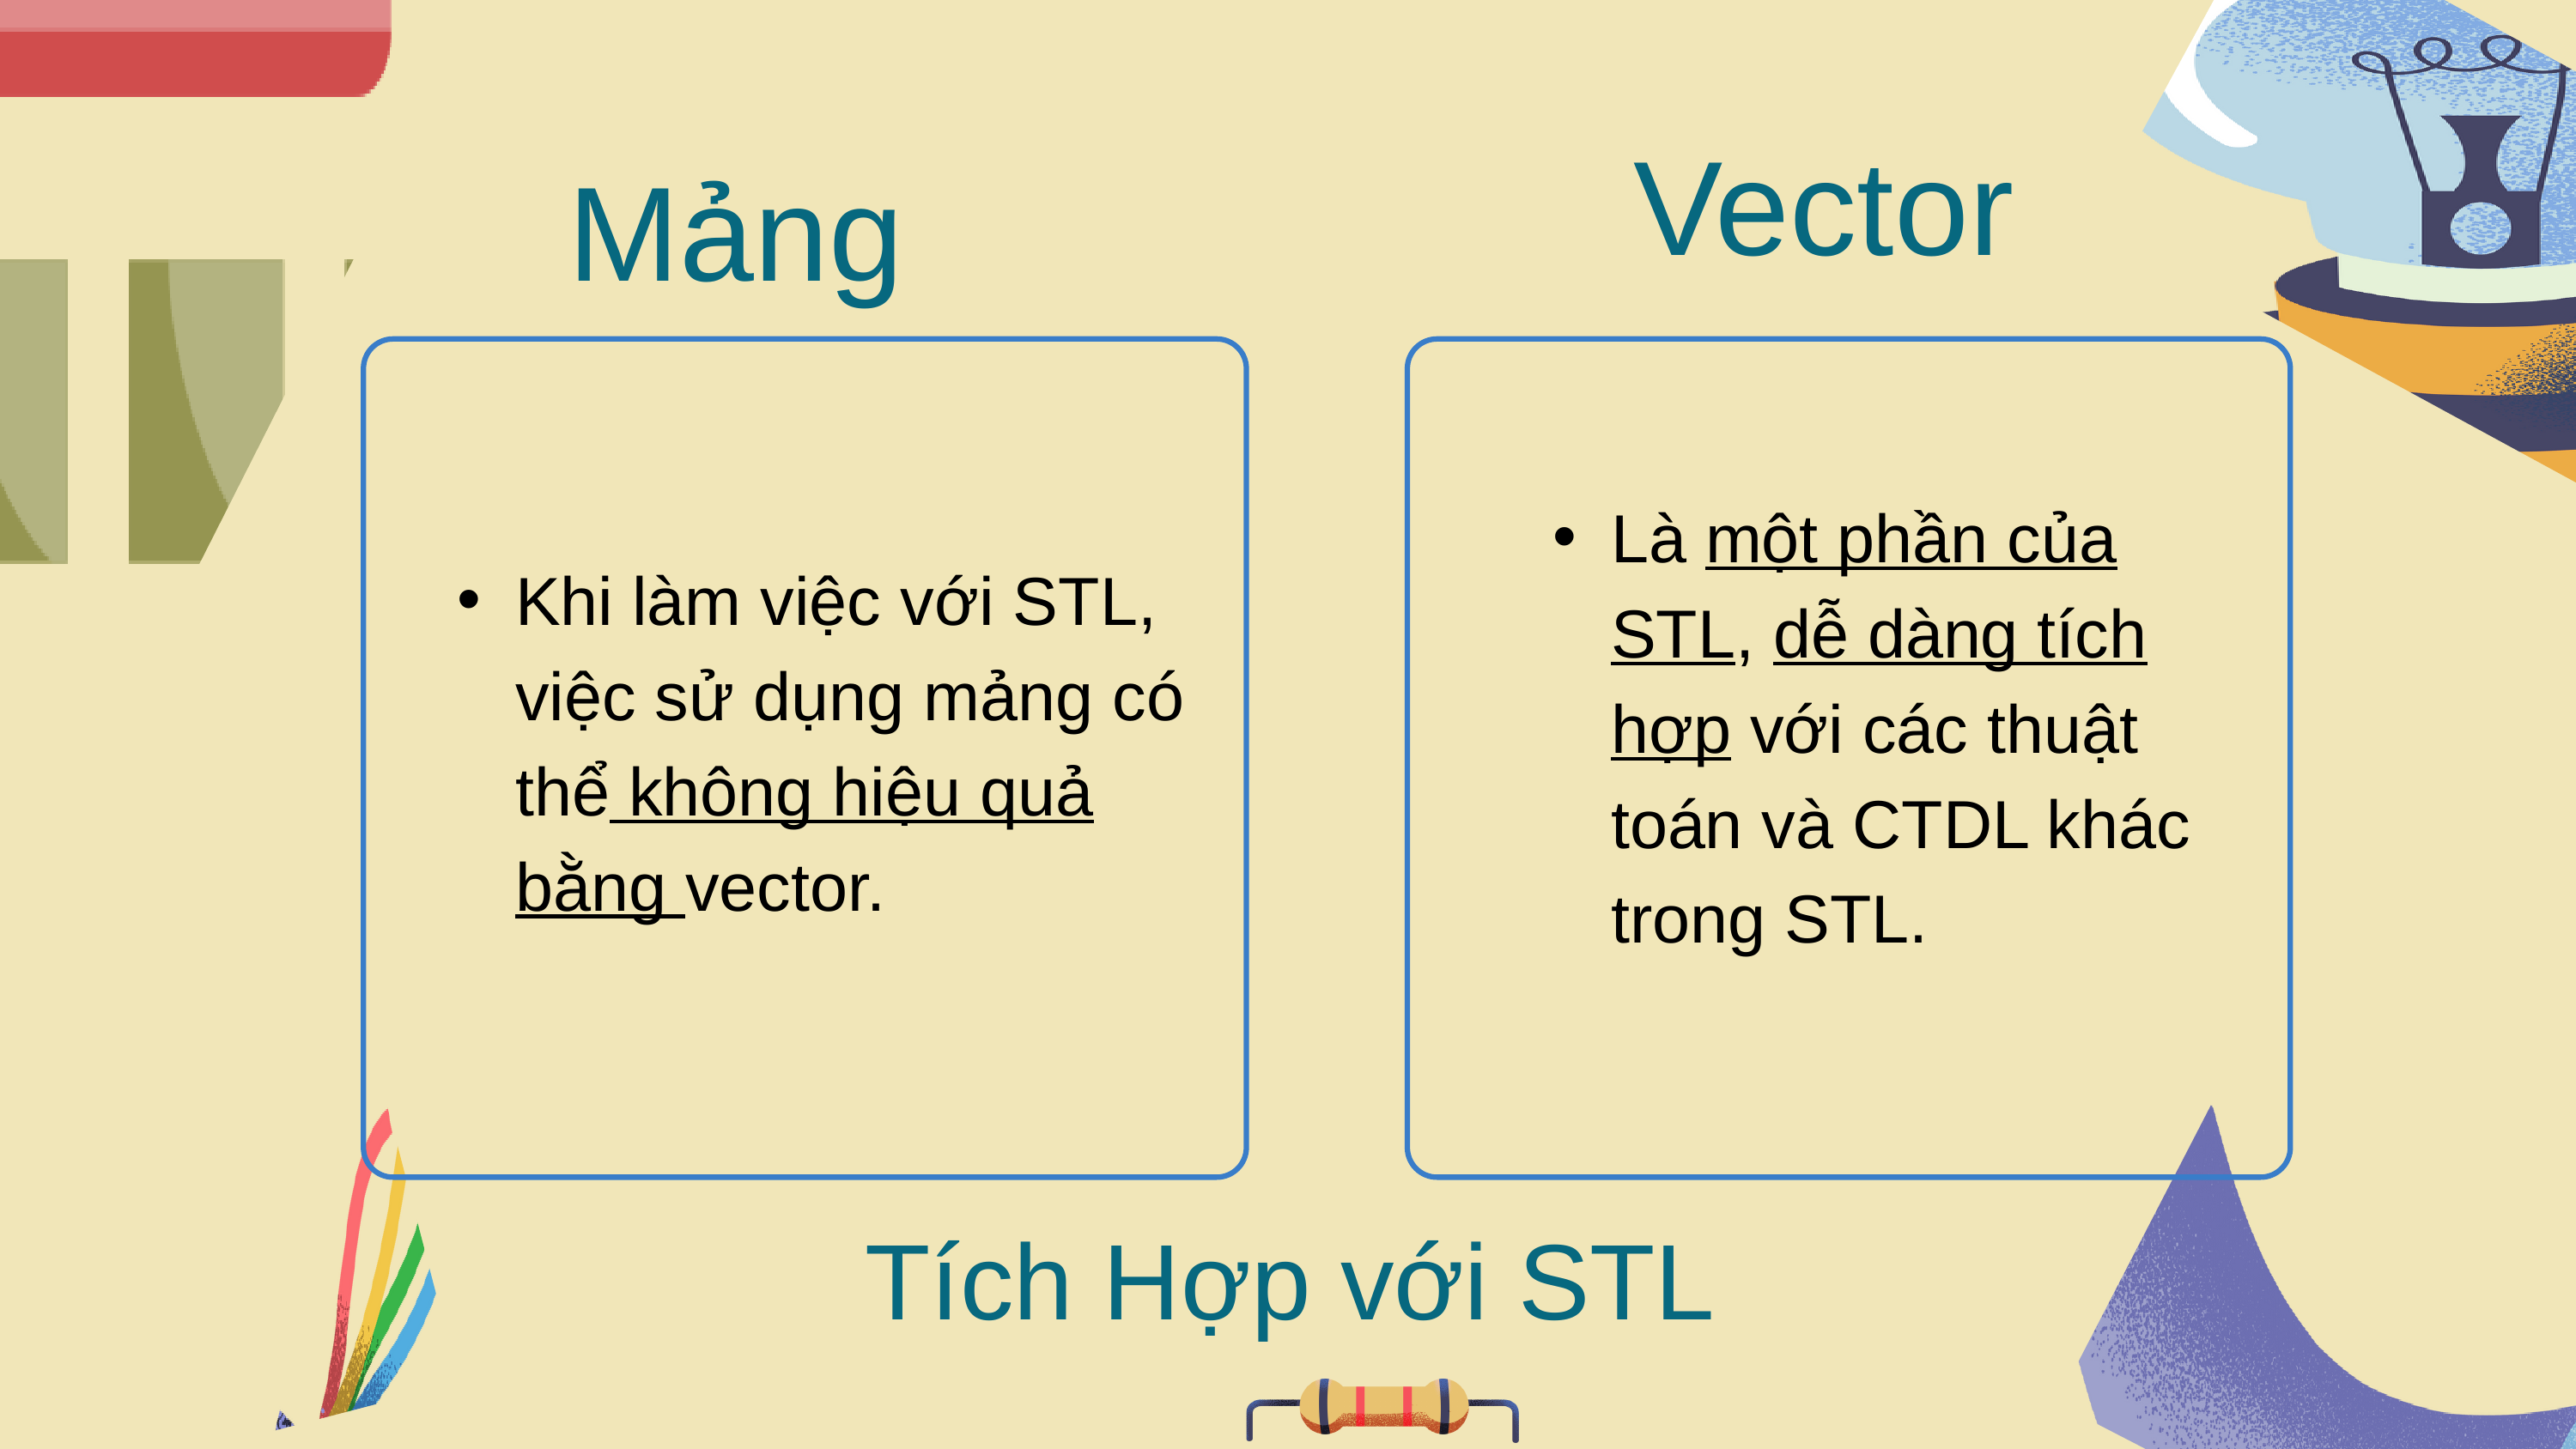

Vector
Mảng

Là một phần của STL, dễ dàng tích hợp với các thuật toán và CTDL khác trong STL.

Khi làm việc với STL, việc sử dụng mảng có thể không hiệu quả bằng vector.

Tích Hợp với STL